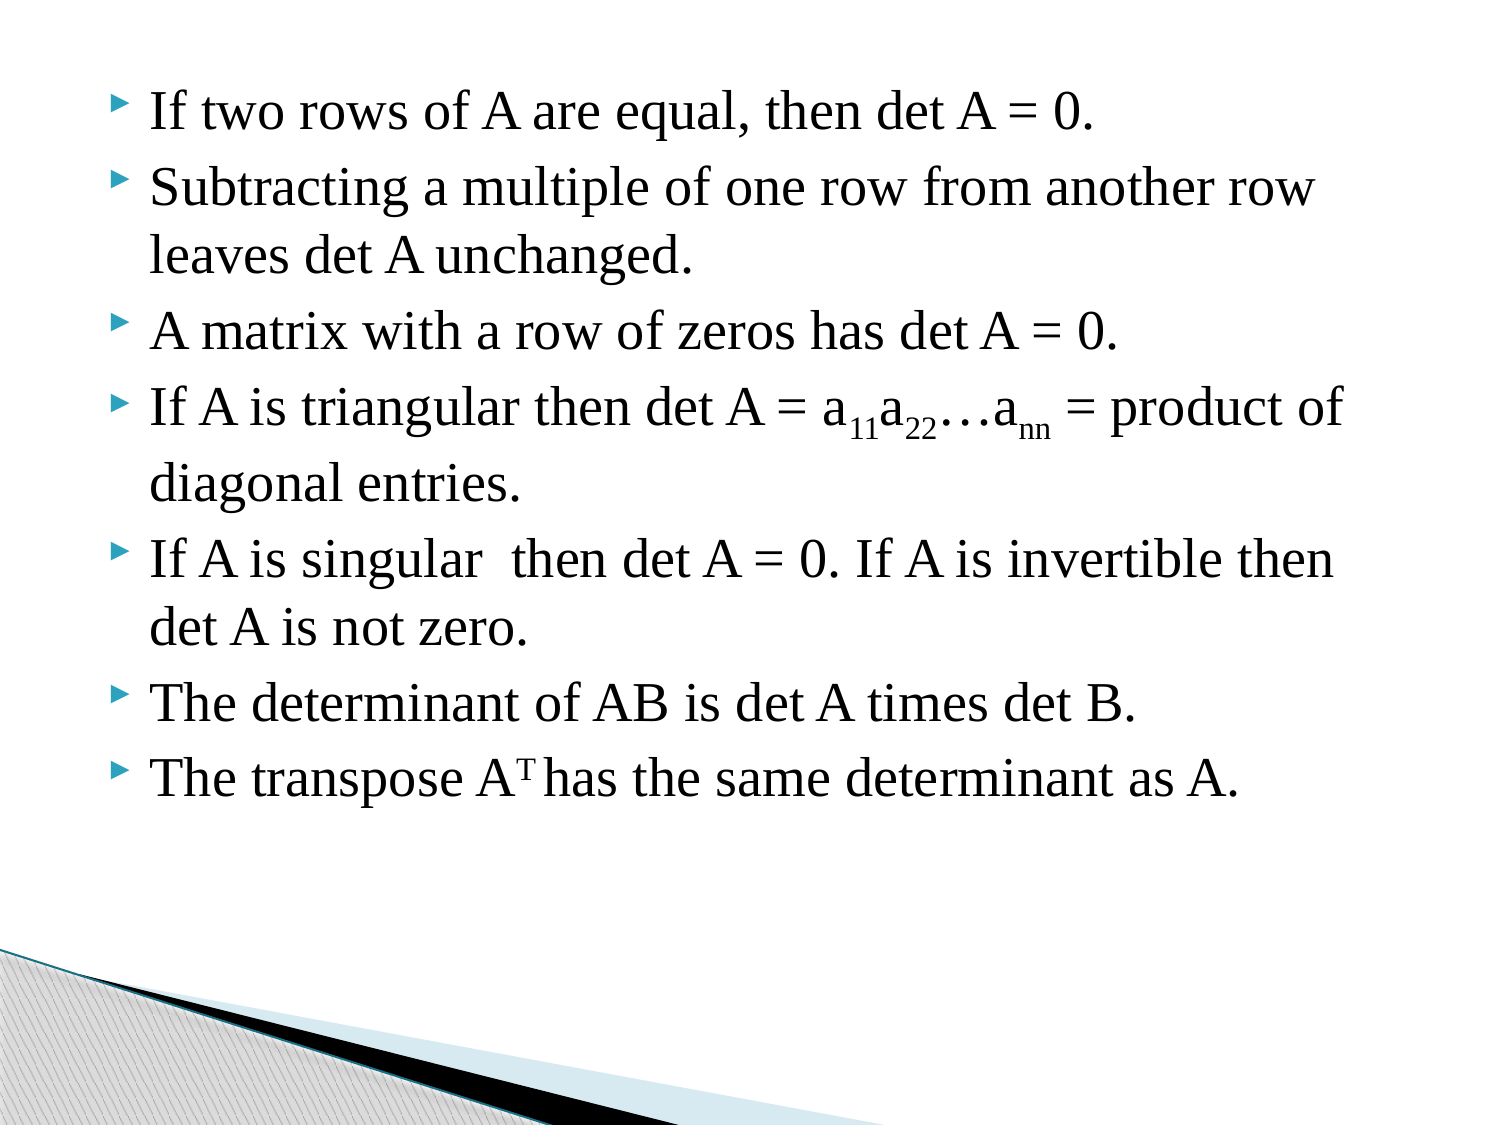

If two rows of A are equal, then det A = 0.
Subtracting a multiple of one row from another row leaves det A unchanged.
A matrix with a row of zeros has det A = 0.
If A is triangular then det A = a11a22…ann = product of diagonal entries.
If A is singular  then det A = 0. If A is invertible then det A is not zero.
The determinant of AB is det A times det B.
The transpose AT has the same determinant as A.